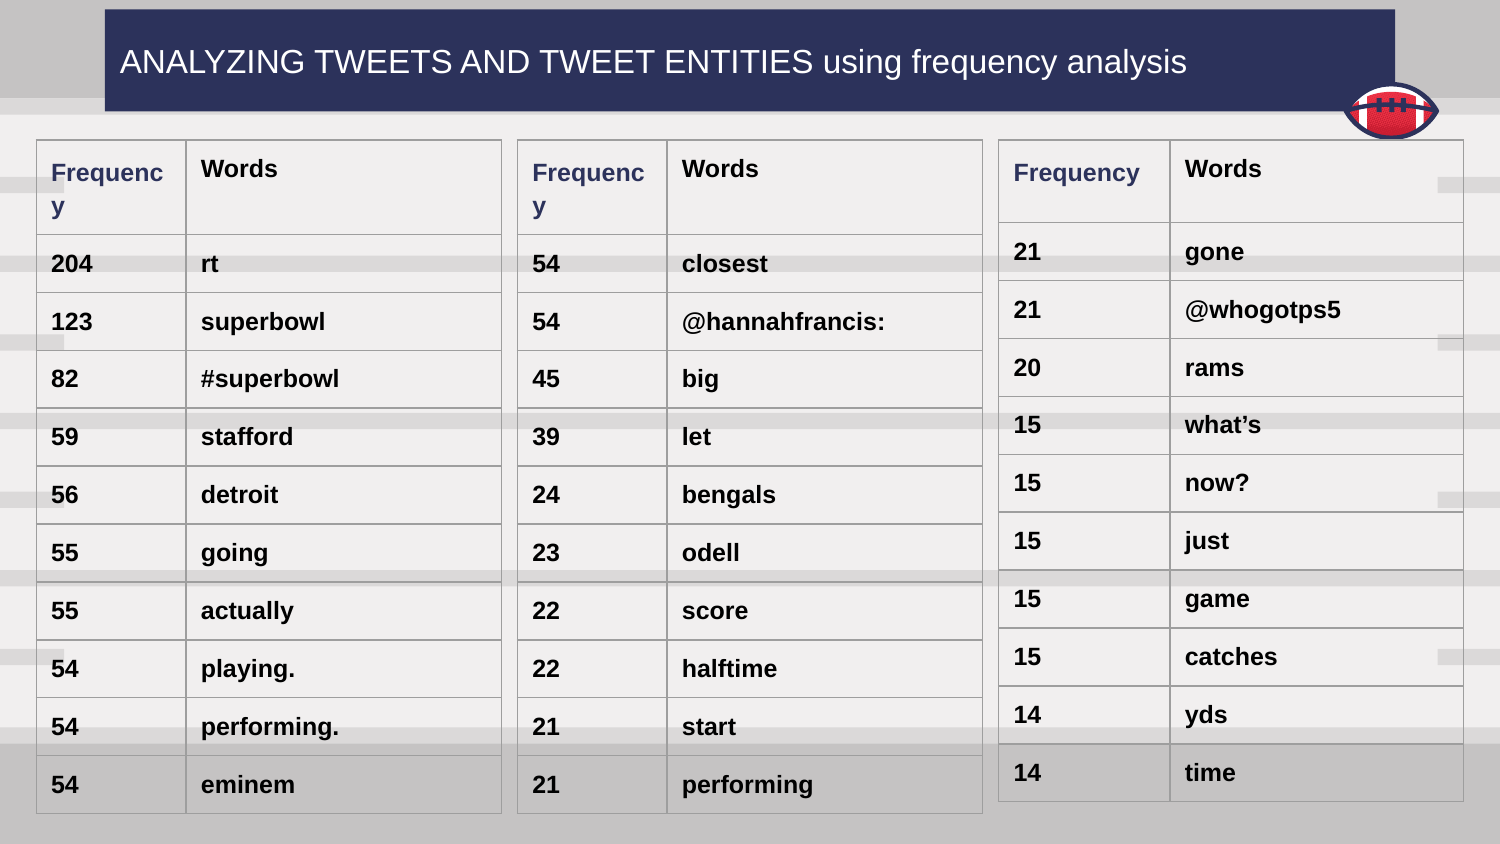

# ANALYZING TWEETS AND TWEET ENTITIES using frequency analysis

| Frequency | Words |
| --- | --- |
| 204 | rt |
| 123 | superbowl |
| 82 | #superbowl |
| 59 | stafford |
| 56 | detroit |
| 55 | going |
| 55 | actually |
| 54 | playing. |
| 54 | performing. |
| 54 | eminem |
| Frequency | Words |
| --- | --- |
| 54 | closest |
| 54 | @hannahfrancis: |
| 45 | big |
| 39 | let |
| 24 | bengals |
| 23 | odell |
| 22 | score |
| 22 | halftime |
| 21 | start |
| 21 | performing |
| Frequency | Words |
| --- | --- |
| 21 | gone |
| 21 | @whogotps5 |
| 20 | rams |
| 15 | what’s |
| 15 | now? |
| 15 | just |
| 15 | game |
| 15 | catches |
| 14 | yds |
| 14 | time |